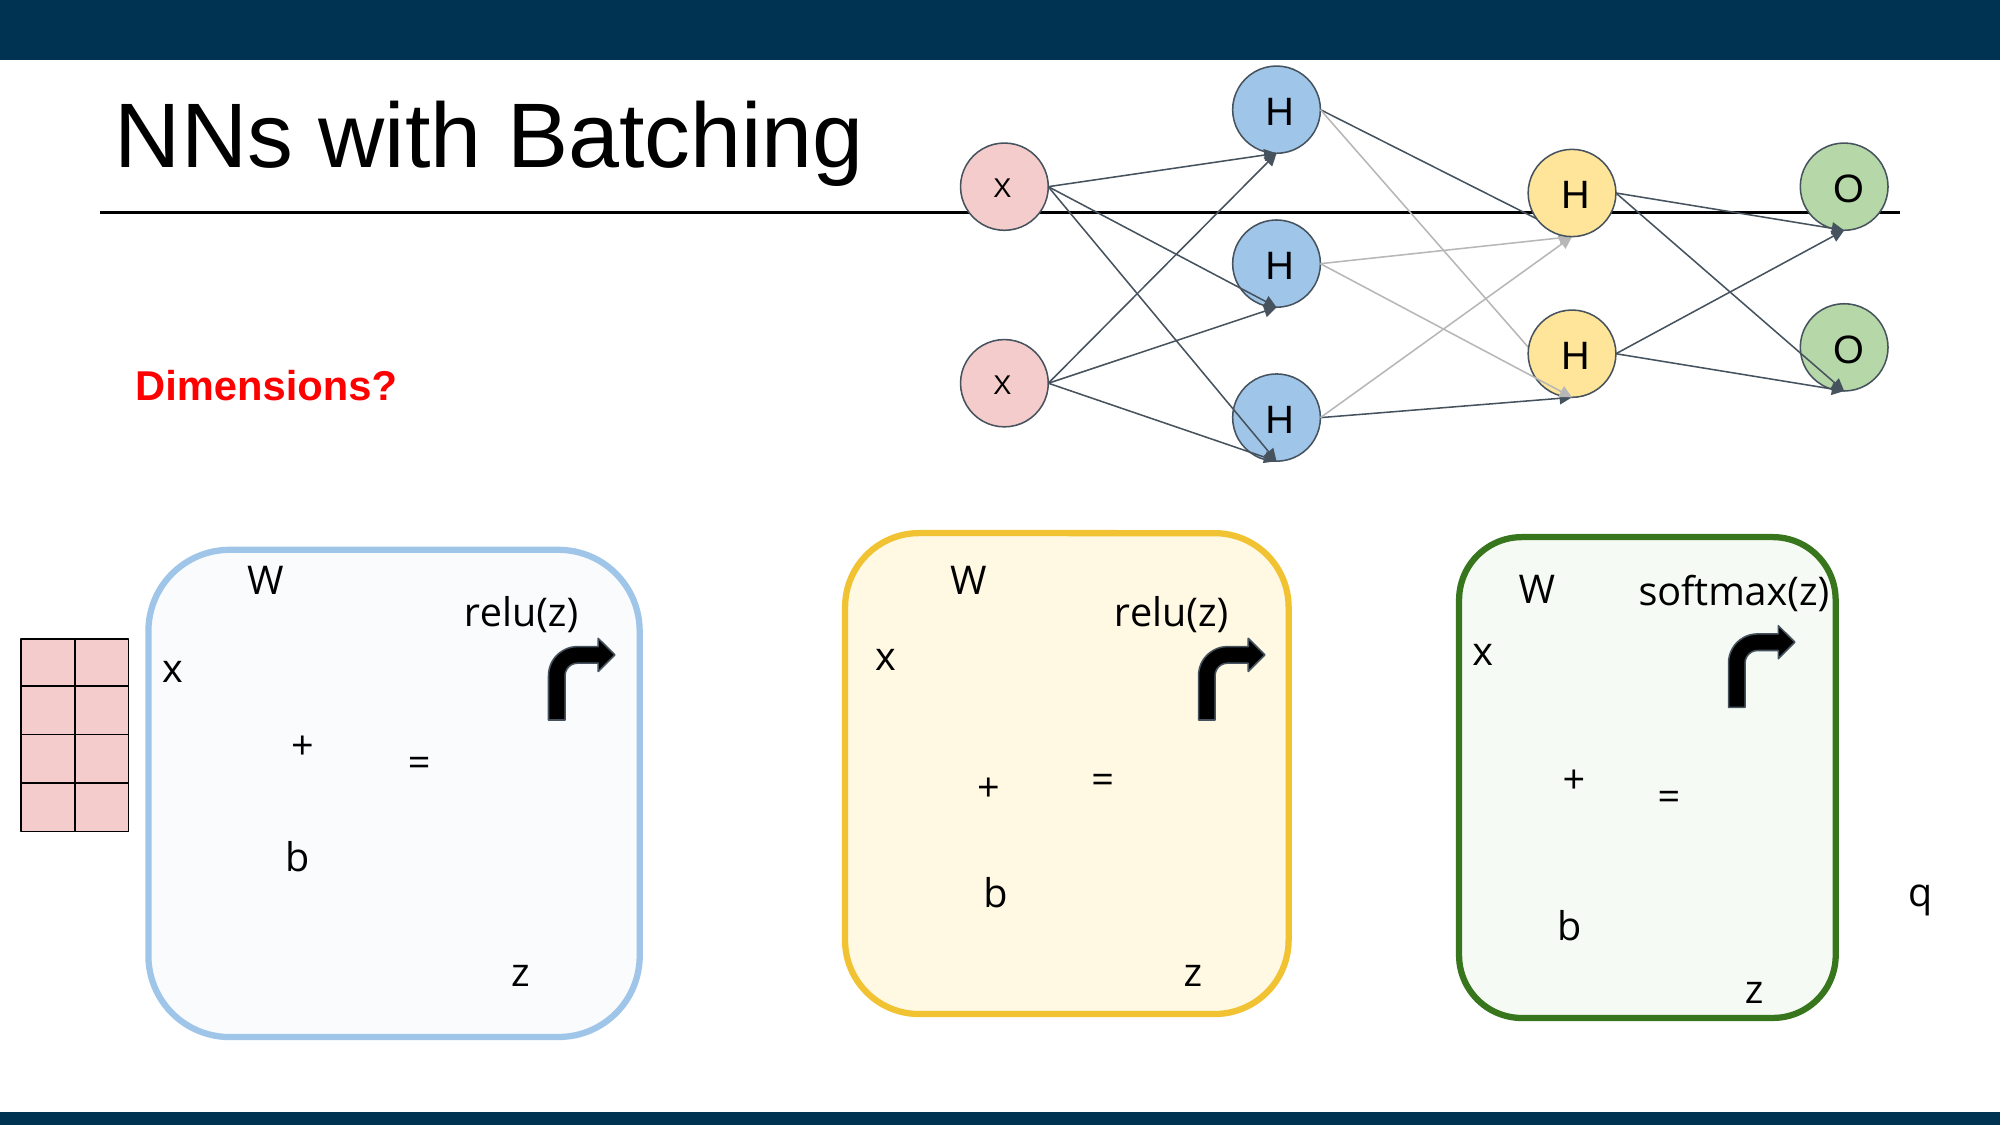

# NNs with Batching
H
O
X
H
H
O
H
X
H
Dimensions?

W
W
W
softmax(z)

relu(z)
relu(z)

x
x

x

+

=
=
+
+
=

b
q
b
b
z
z
z